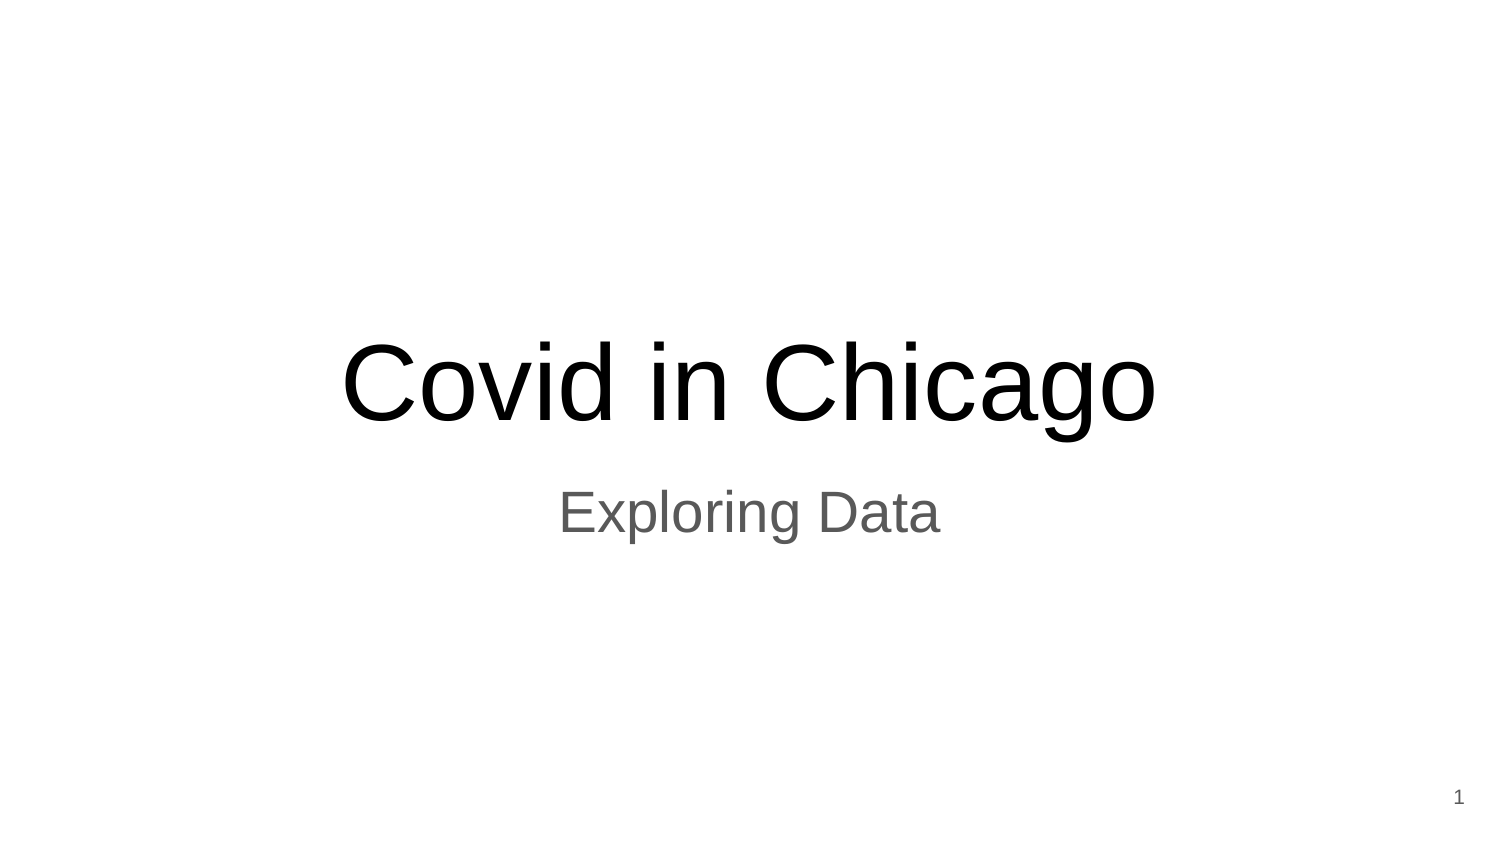

# Covid in Chicago
Exploring Data
1